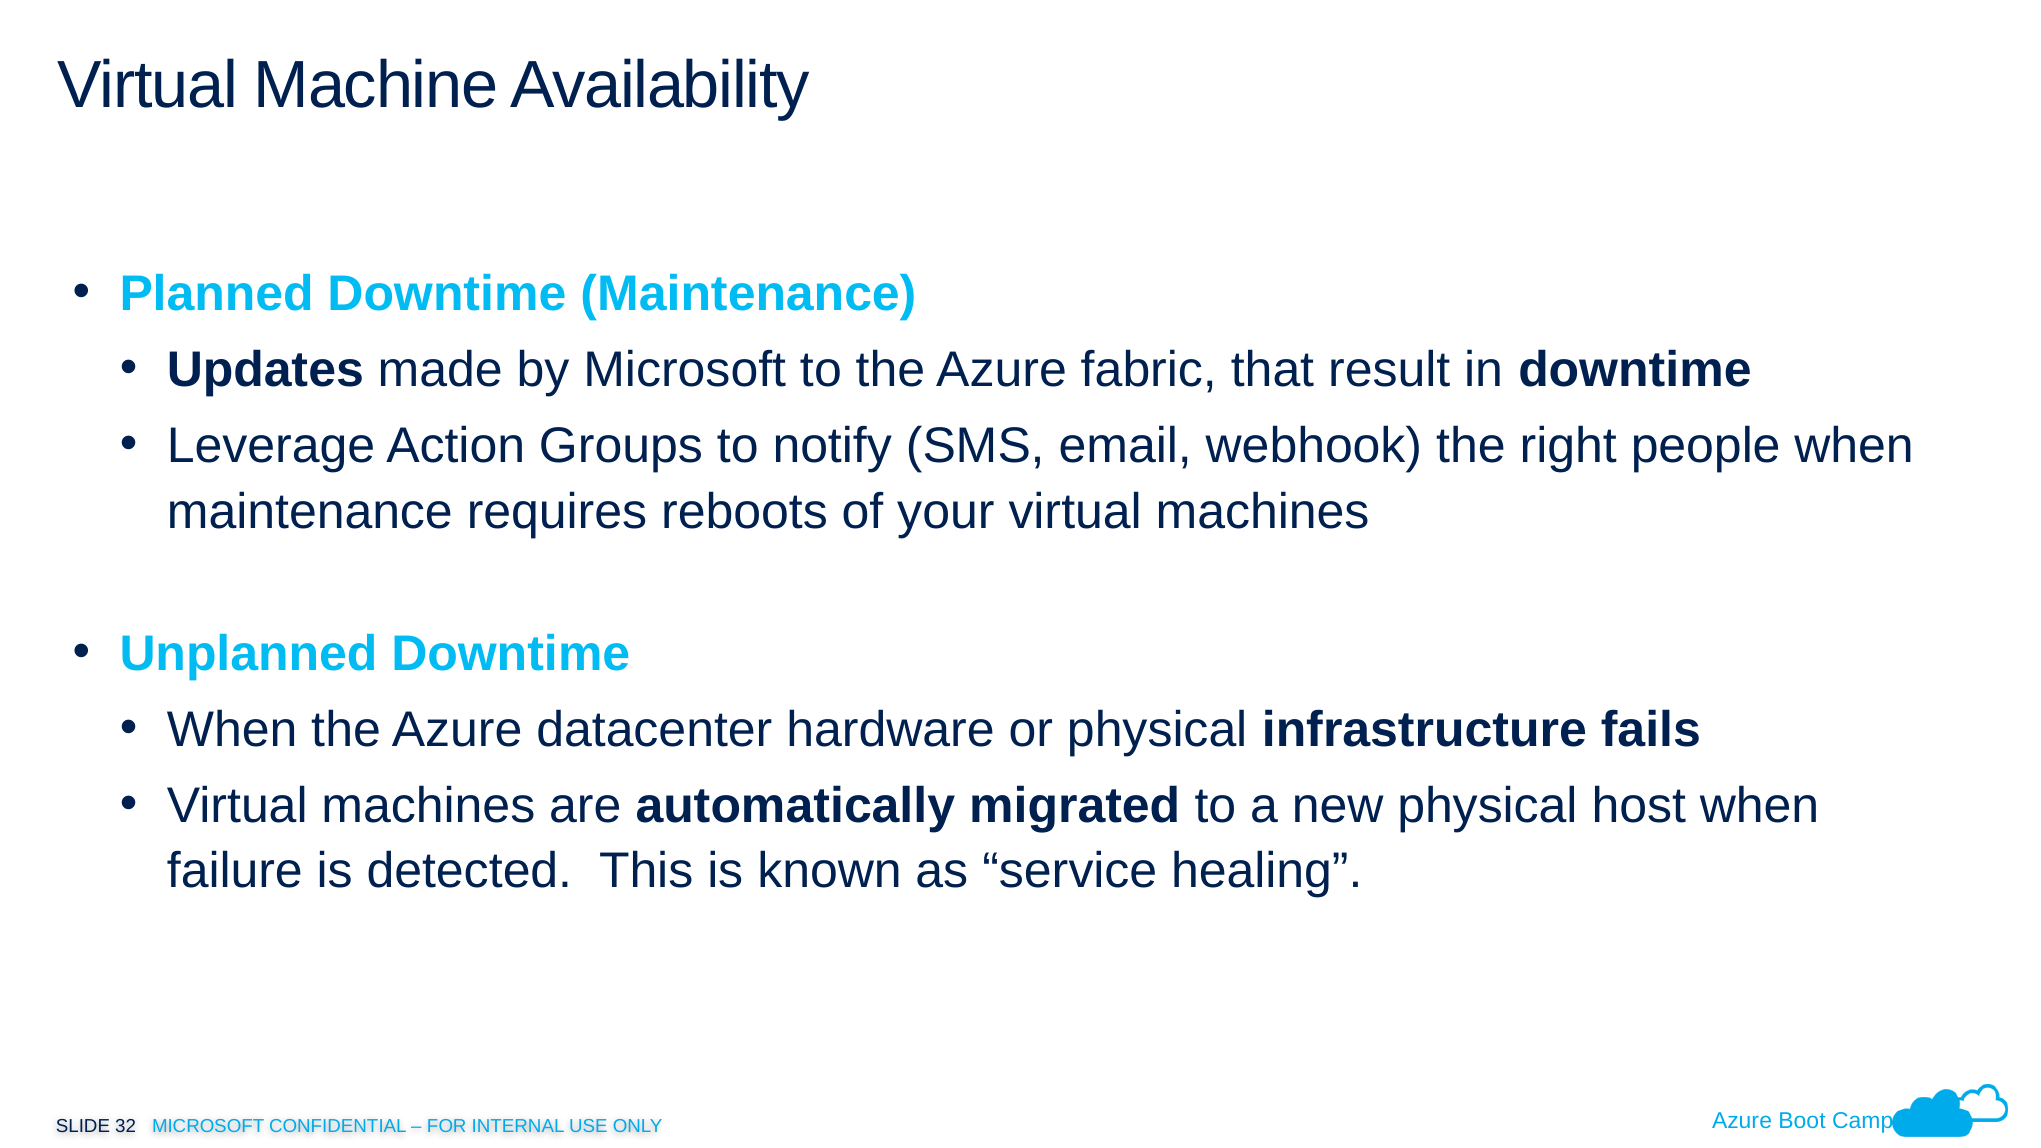

# Virtual Machine Availability

Planned Downtime (Maintenance)
Updates made by Microsoft to the Azure fabric, that result in downtime
Leverage Action Groups to notify (SMS, email, webhook) the right people when maintenance requires reboots of your virtual machines
Unplanned Downtime
When the Azure datacenter hardware or physical infrastructure fails
Virtual machines are automatically migrated to a new physical host when failure is detected.  This is known as “service healing”.